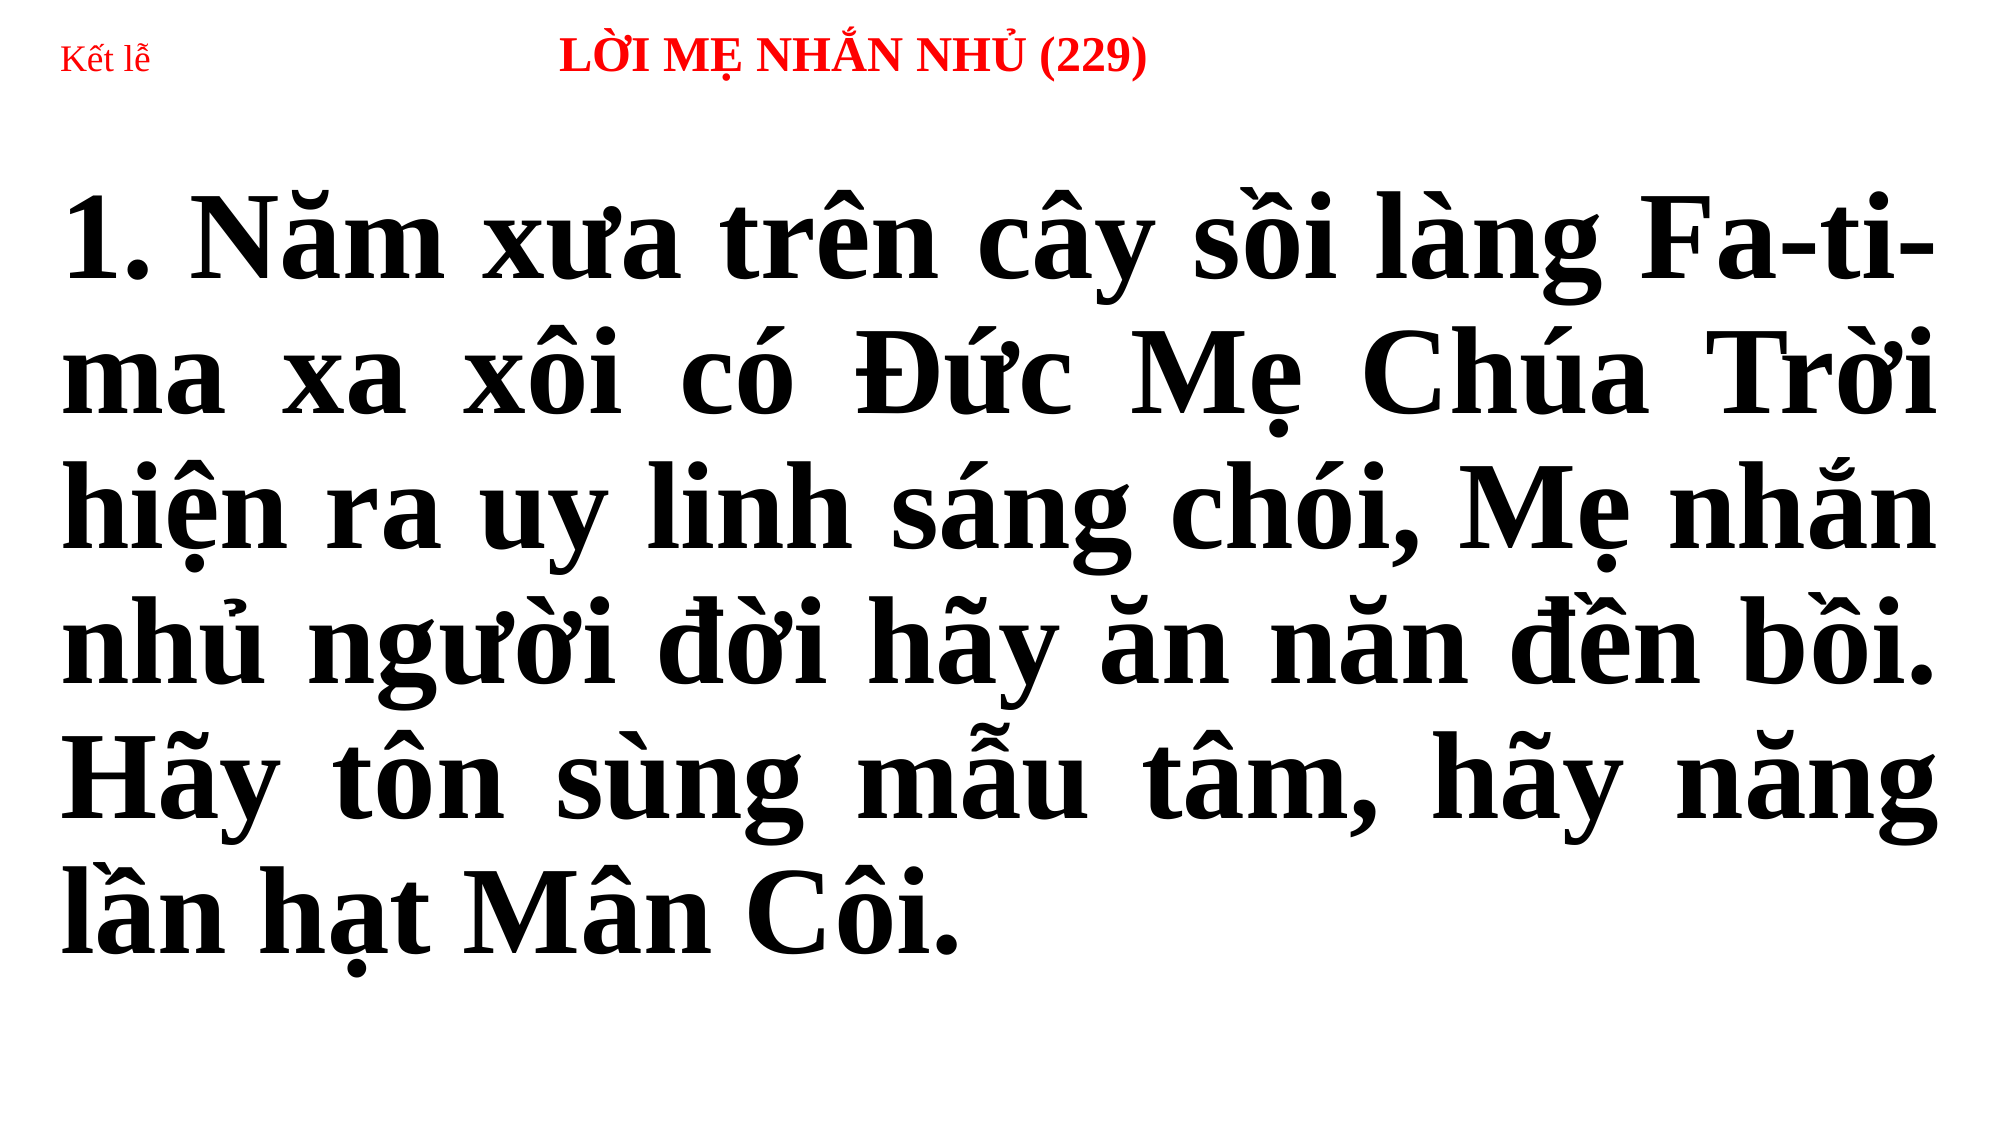

# Kết lễ                                           LỜI MẸ NHẮN NHỦ (229)
1. Năm xưa trên cây sồi làng Fa-ti-ma xa xôi có Đức Mẹ Chúa Trời hiện ra uy linh sáng chói, Mẹ nhắn nhủ người đời hãy ăn năn đền bồi. Hãy tôn sùng mẫu tâm, hãy năng lần hạt Mân Côi.